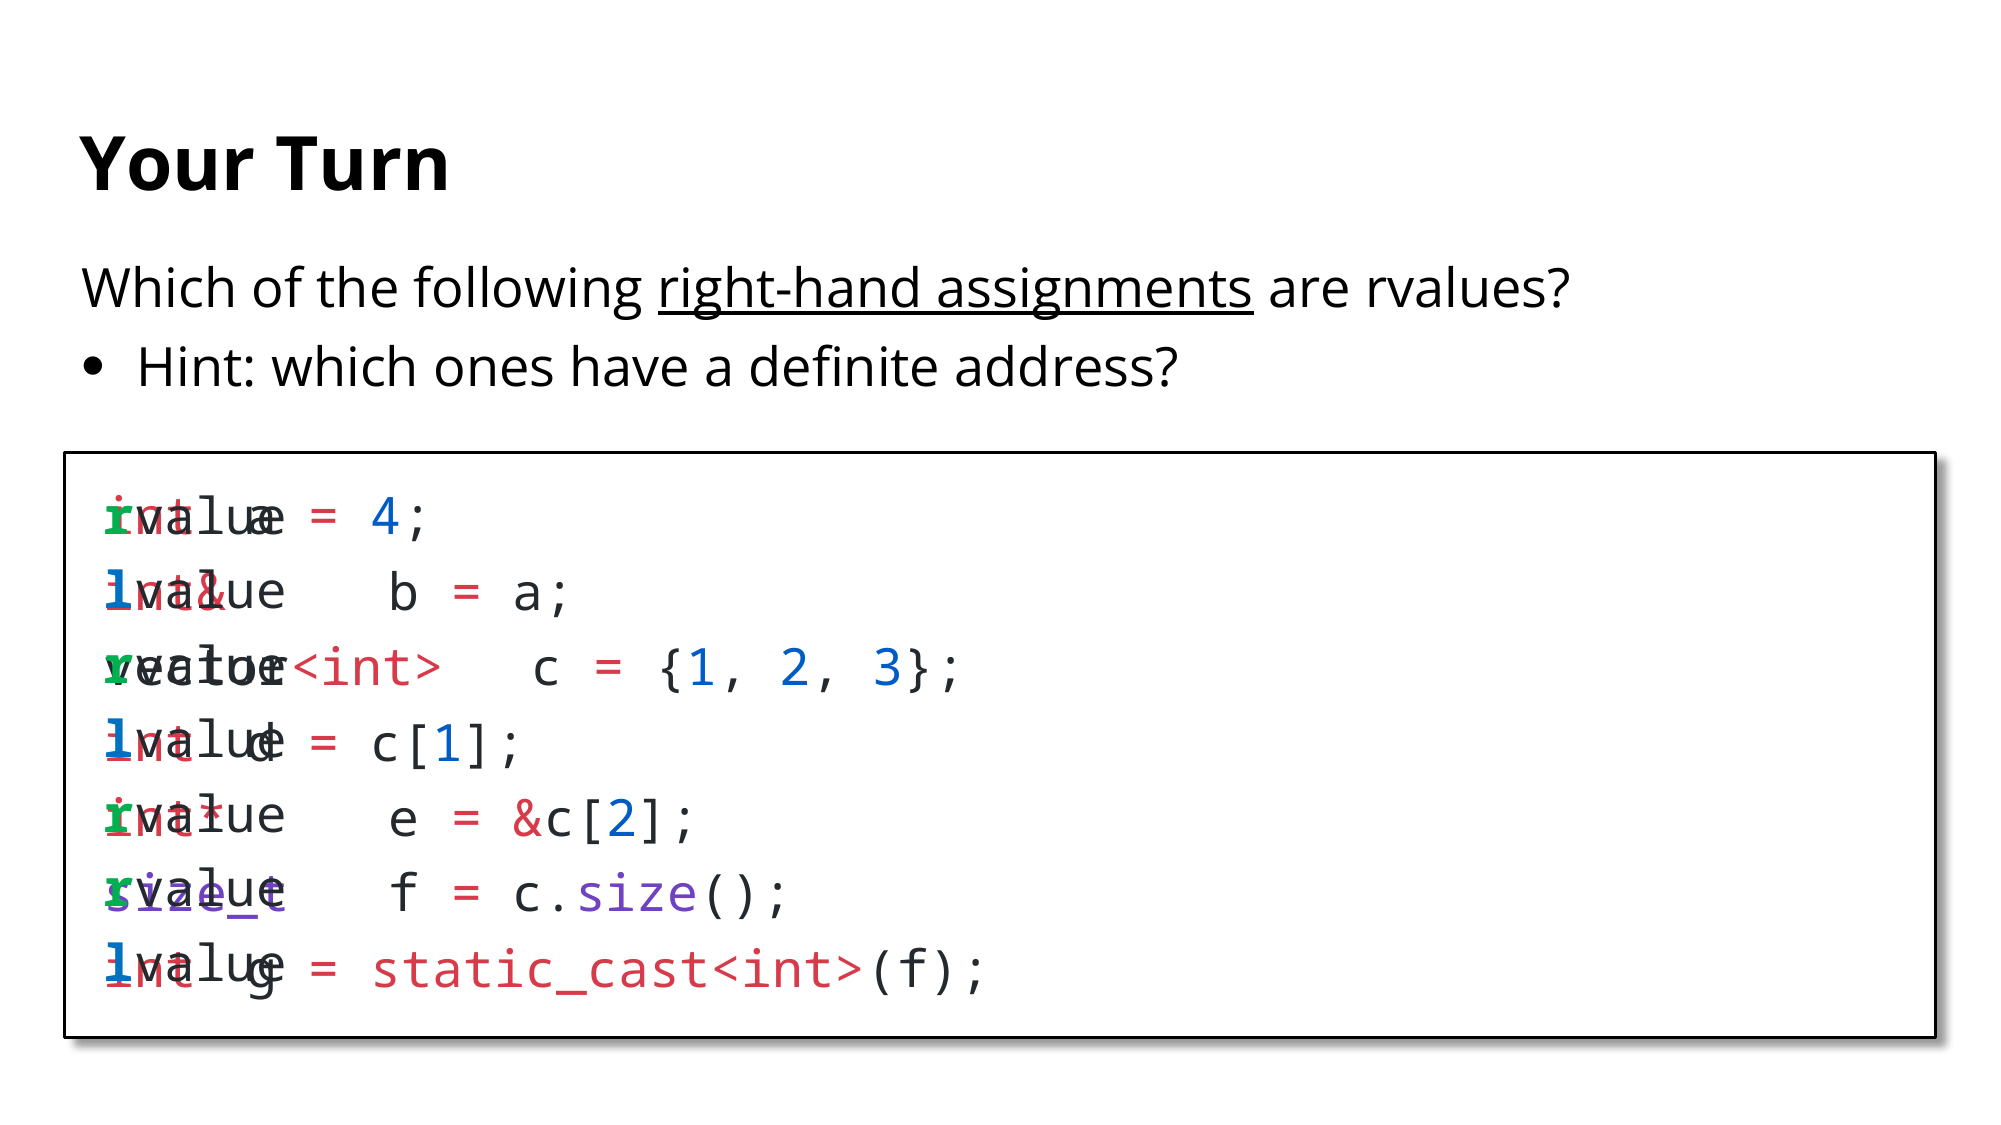

# Your Turn
Which of the following right-hand assignments are rvalues?
Hint: which ones have a definite address?
int 					a = 4;
int&	 				b = a;
vector<int> 	c = {1, 2, 3};
int 					d = c[1];
int* 				e = &c[2];
size_t 			f = c.size();
int 					g = static_cast<int>(f);
																		rvalue
																		lvalue
																		rvalue
																		lvalue
																		rvalue
																		rvalue
																		lvalue